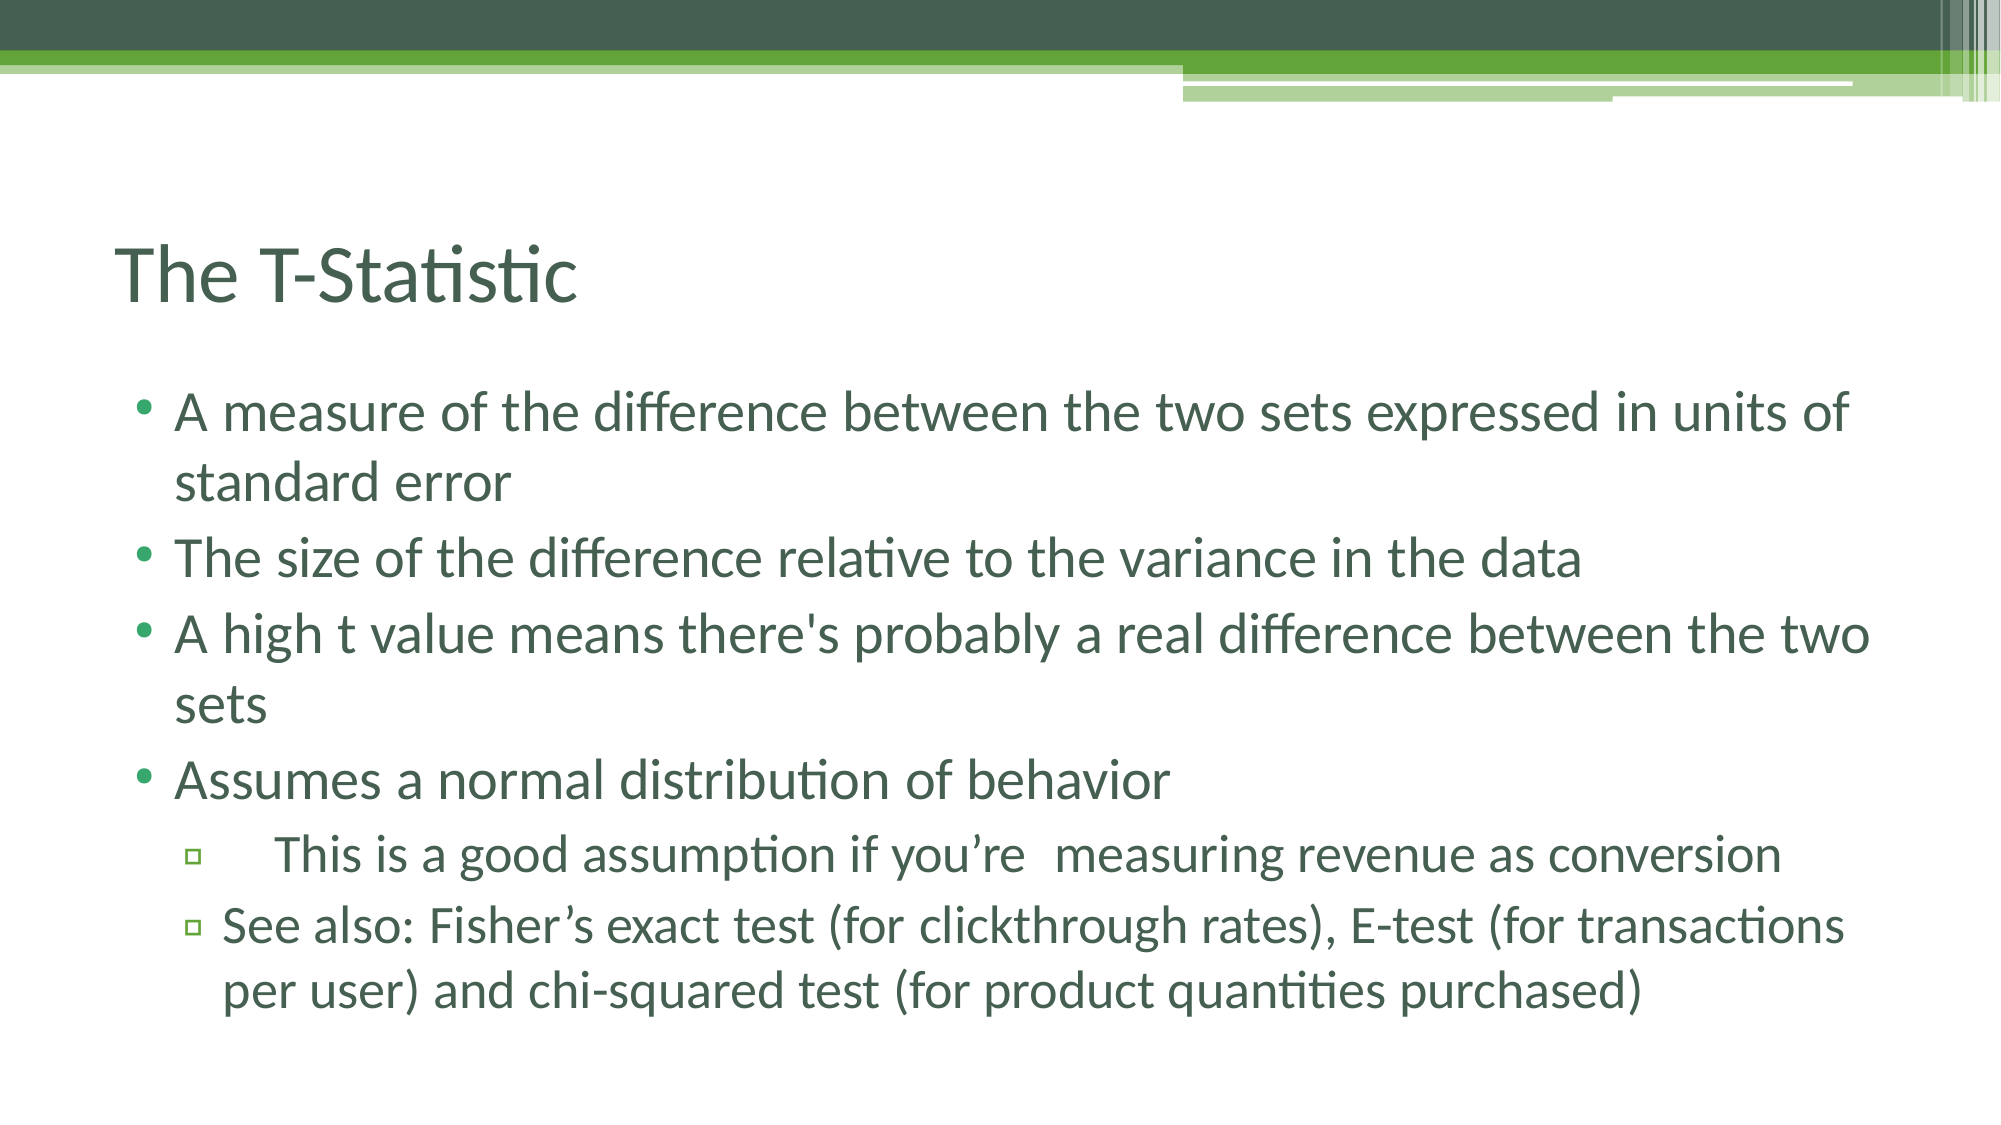

# The T-Statistic
A measure of the difference between the two sets expressed in units of  standard error
The size of the difference relative to the variance in the data
A high t value means there's probably a real difference between the two  sets
Assumes a normal distribution of behavior
▫	This is a good assumption if you’re	measuring revenue as conversion
▫	See also: Fisher’s exact test (for clickthrough rates), E-test (for transactions  per user) and chi-squared test (for product quantities purchased)